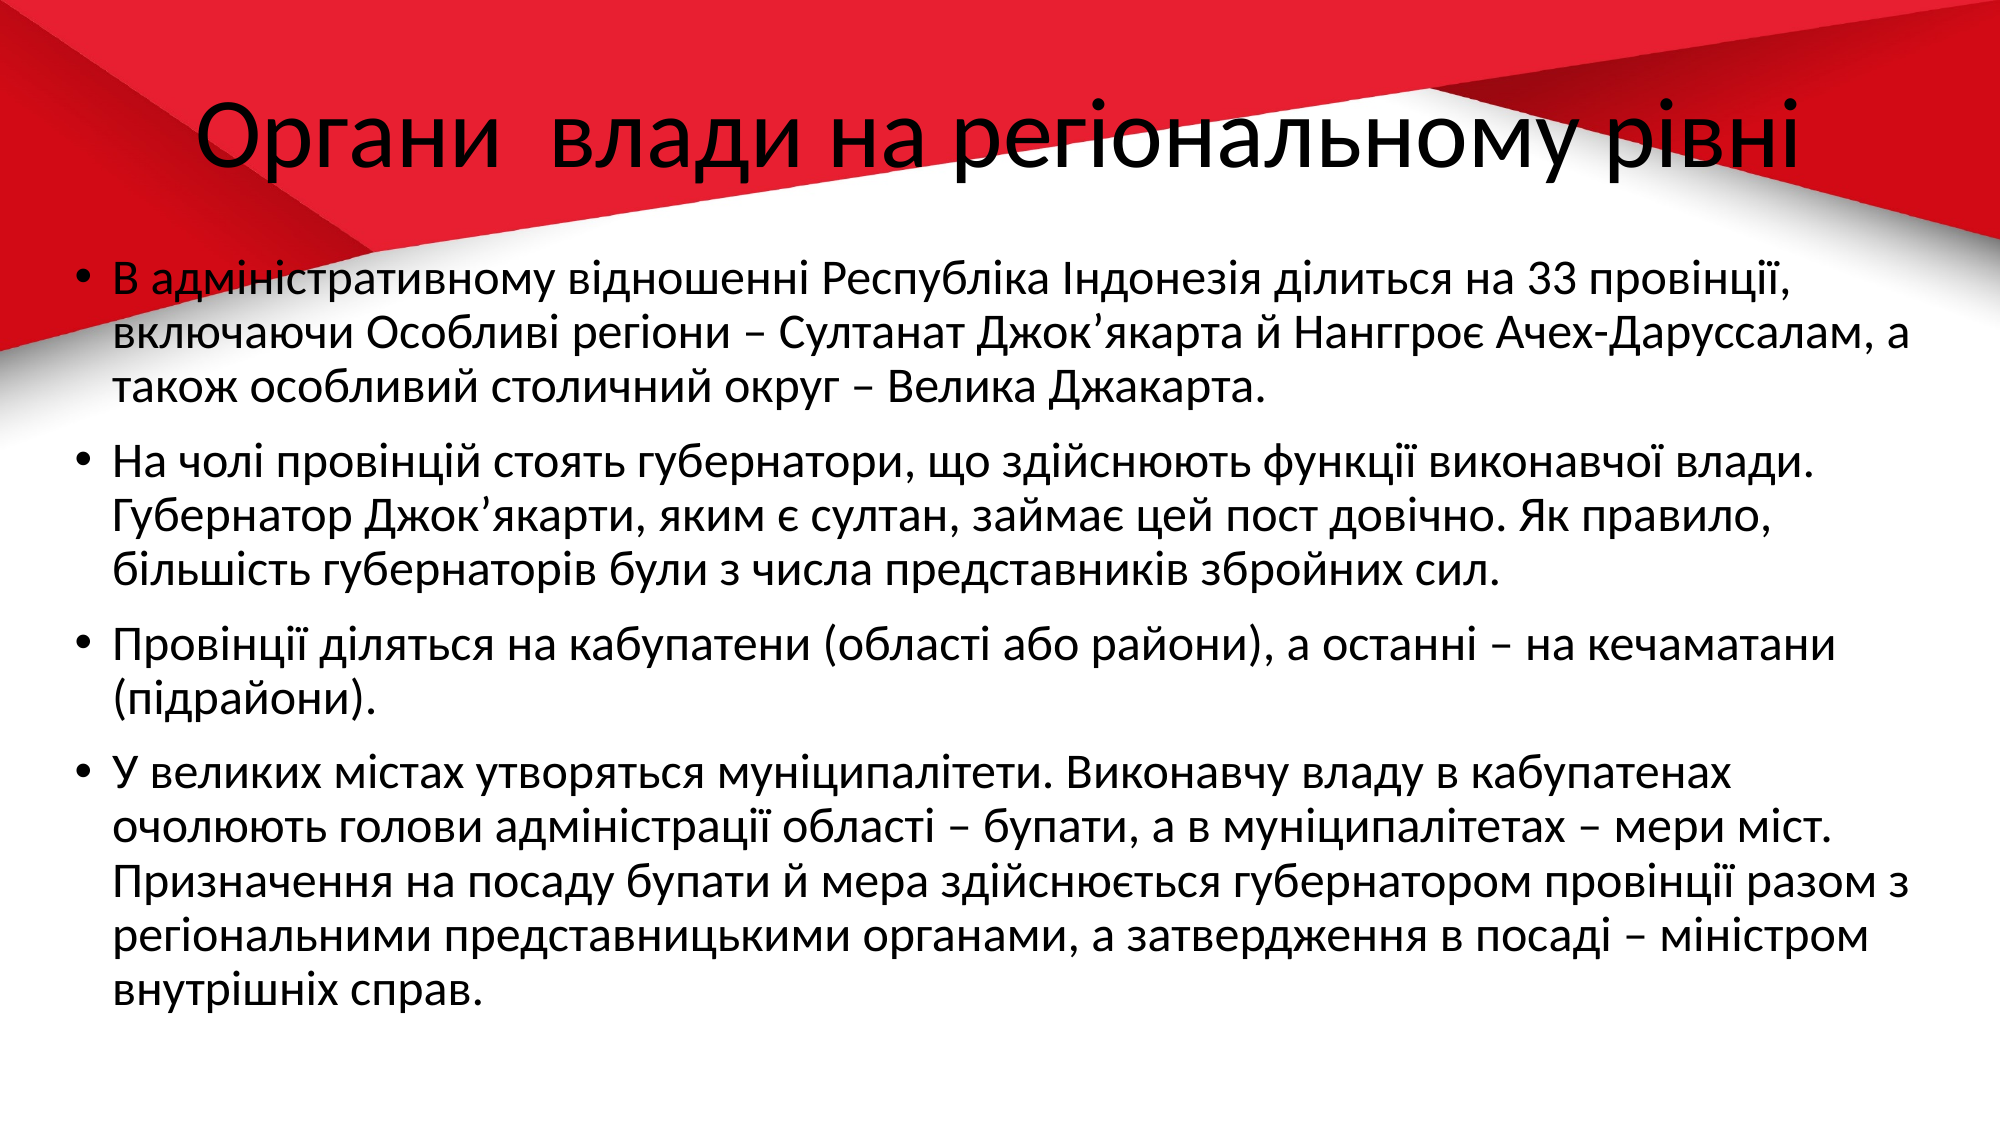

# Органи  влади на регіональному рівні
В адміністративному відношенні Республіка Індонезія ділиться на 33 провінції, включаючи Особливі регіони – Султанат Джок’якарта й Нанггроє Ачех-Даруссалам, а також особливий столичний округ – Велика Джакарта.
На чолі провінцій стоять губернатори, що здійснюють функції виконавчої влади. Губернатор Джок’якарти, яким є султан, займає цей пост довічно. Як правило, більшість губернаторів були з числа представників збройних сил.
Провінції діляться на кабупатени (області або райони), а останні – на кечаматани (підрайони).
У великих містах утворяться муніципалітети. Виконавчу владу в кабупатенах очолюють голови адміністрації області – бупати, а в муніципалітетах – мери міст. Призначення на посаду бупати й мера здійснюється губернатором провінції разом з регіональними представницькими органами, а затвердження в посаді – міністром внутрішніх справ.